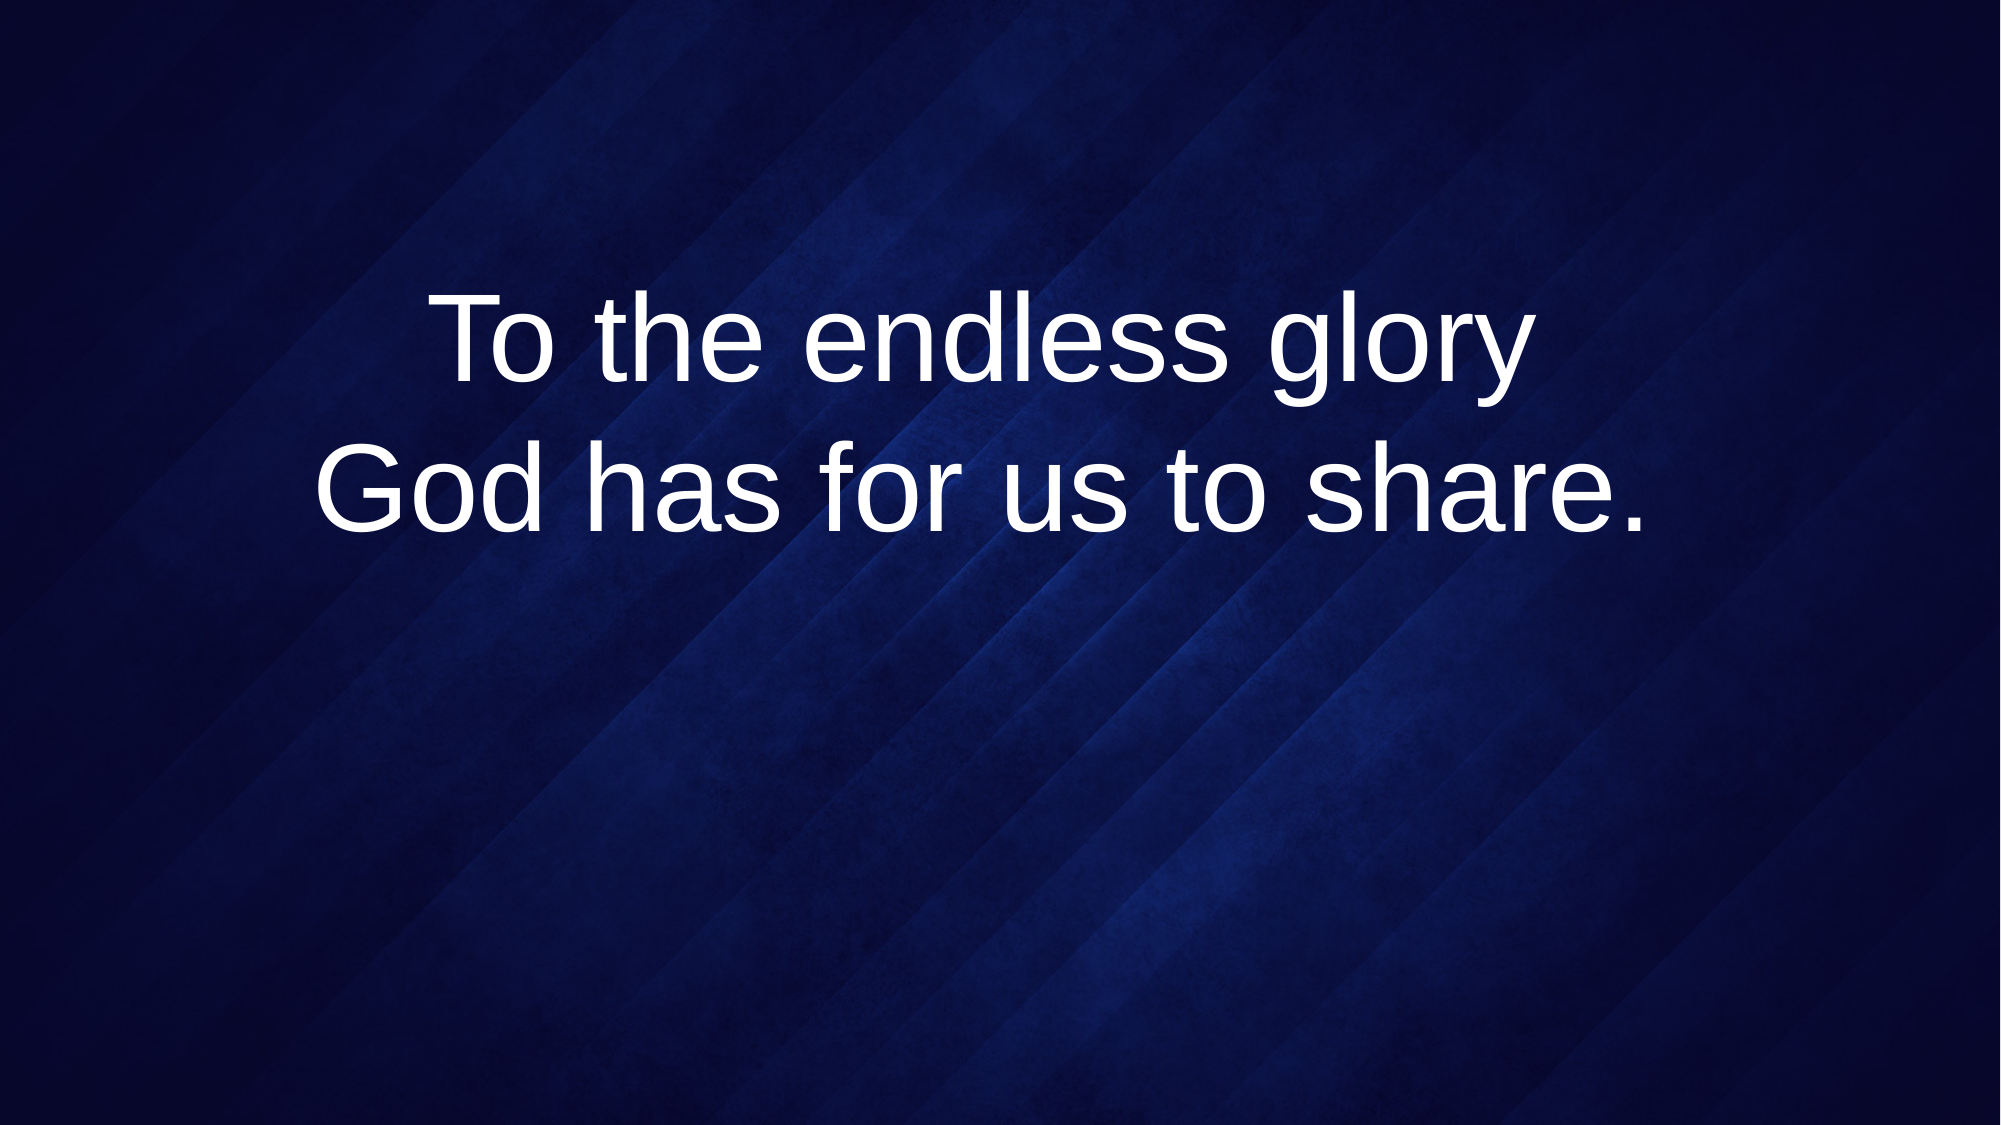

# To the endless glory God has for us to share.